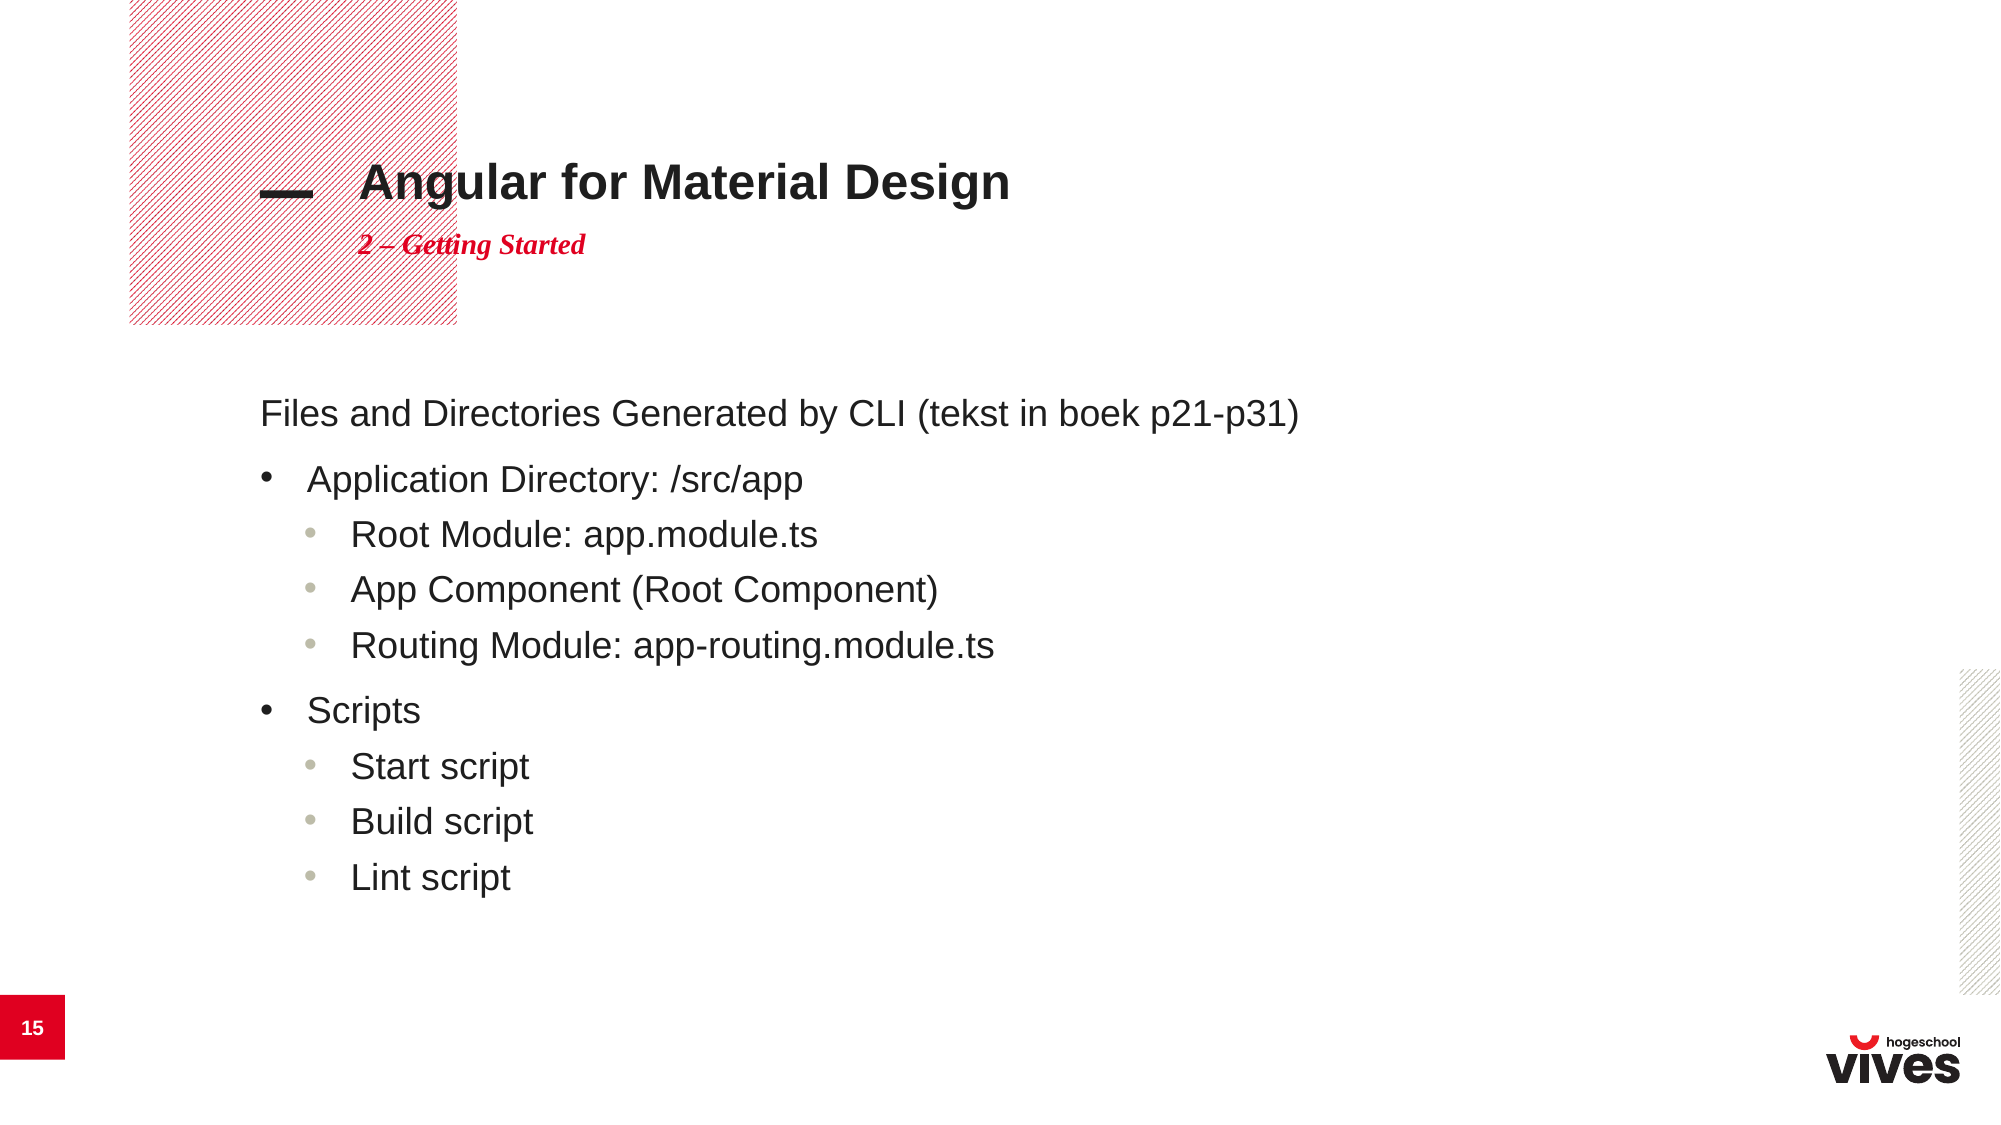

# Angular for Material Design
2 – Getting Started
Files and Directories Generated by CLI (tekst in boek p21-p31)
Application Directory: /src/app
Root Module: app.module.ts
App Component (Root Component)
Routing Module: app-routing.module.ts
Scripts
Start script
Build script
Lint script